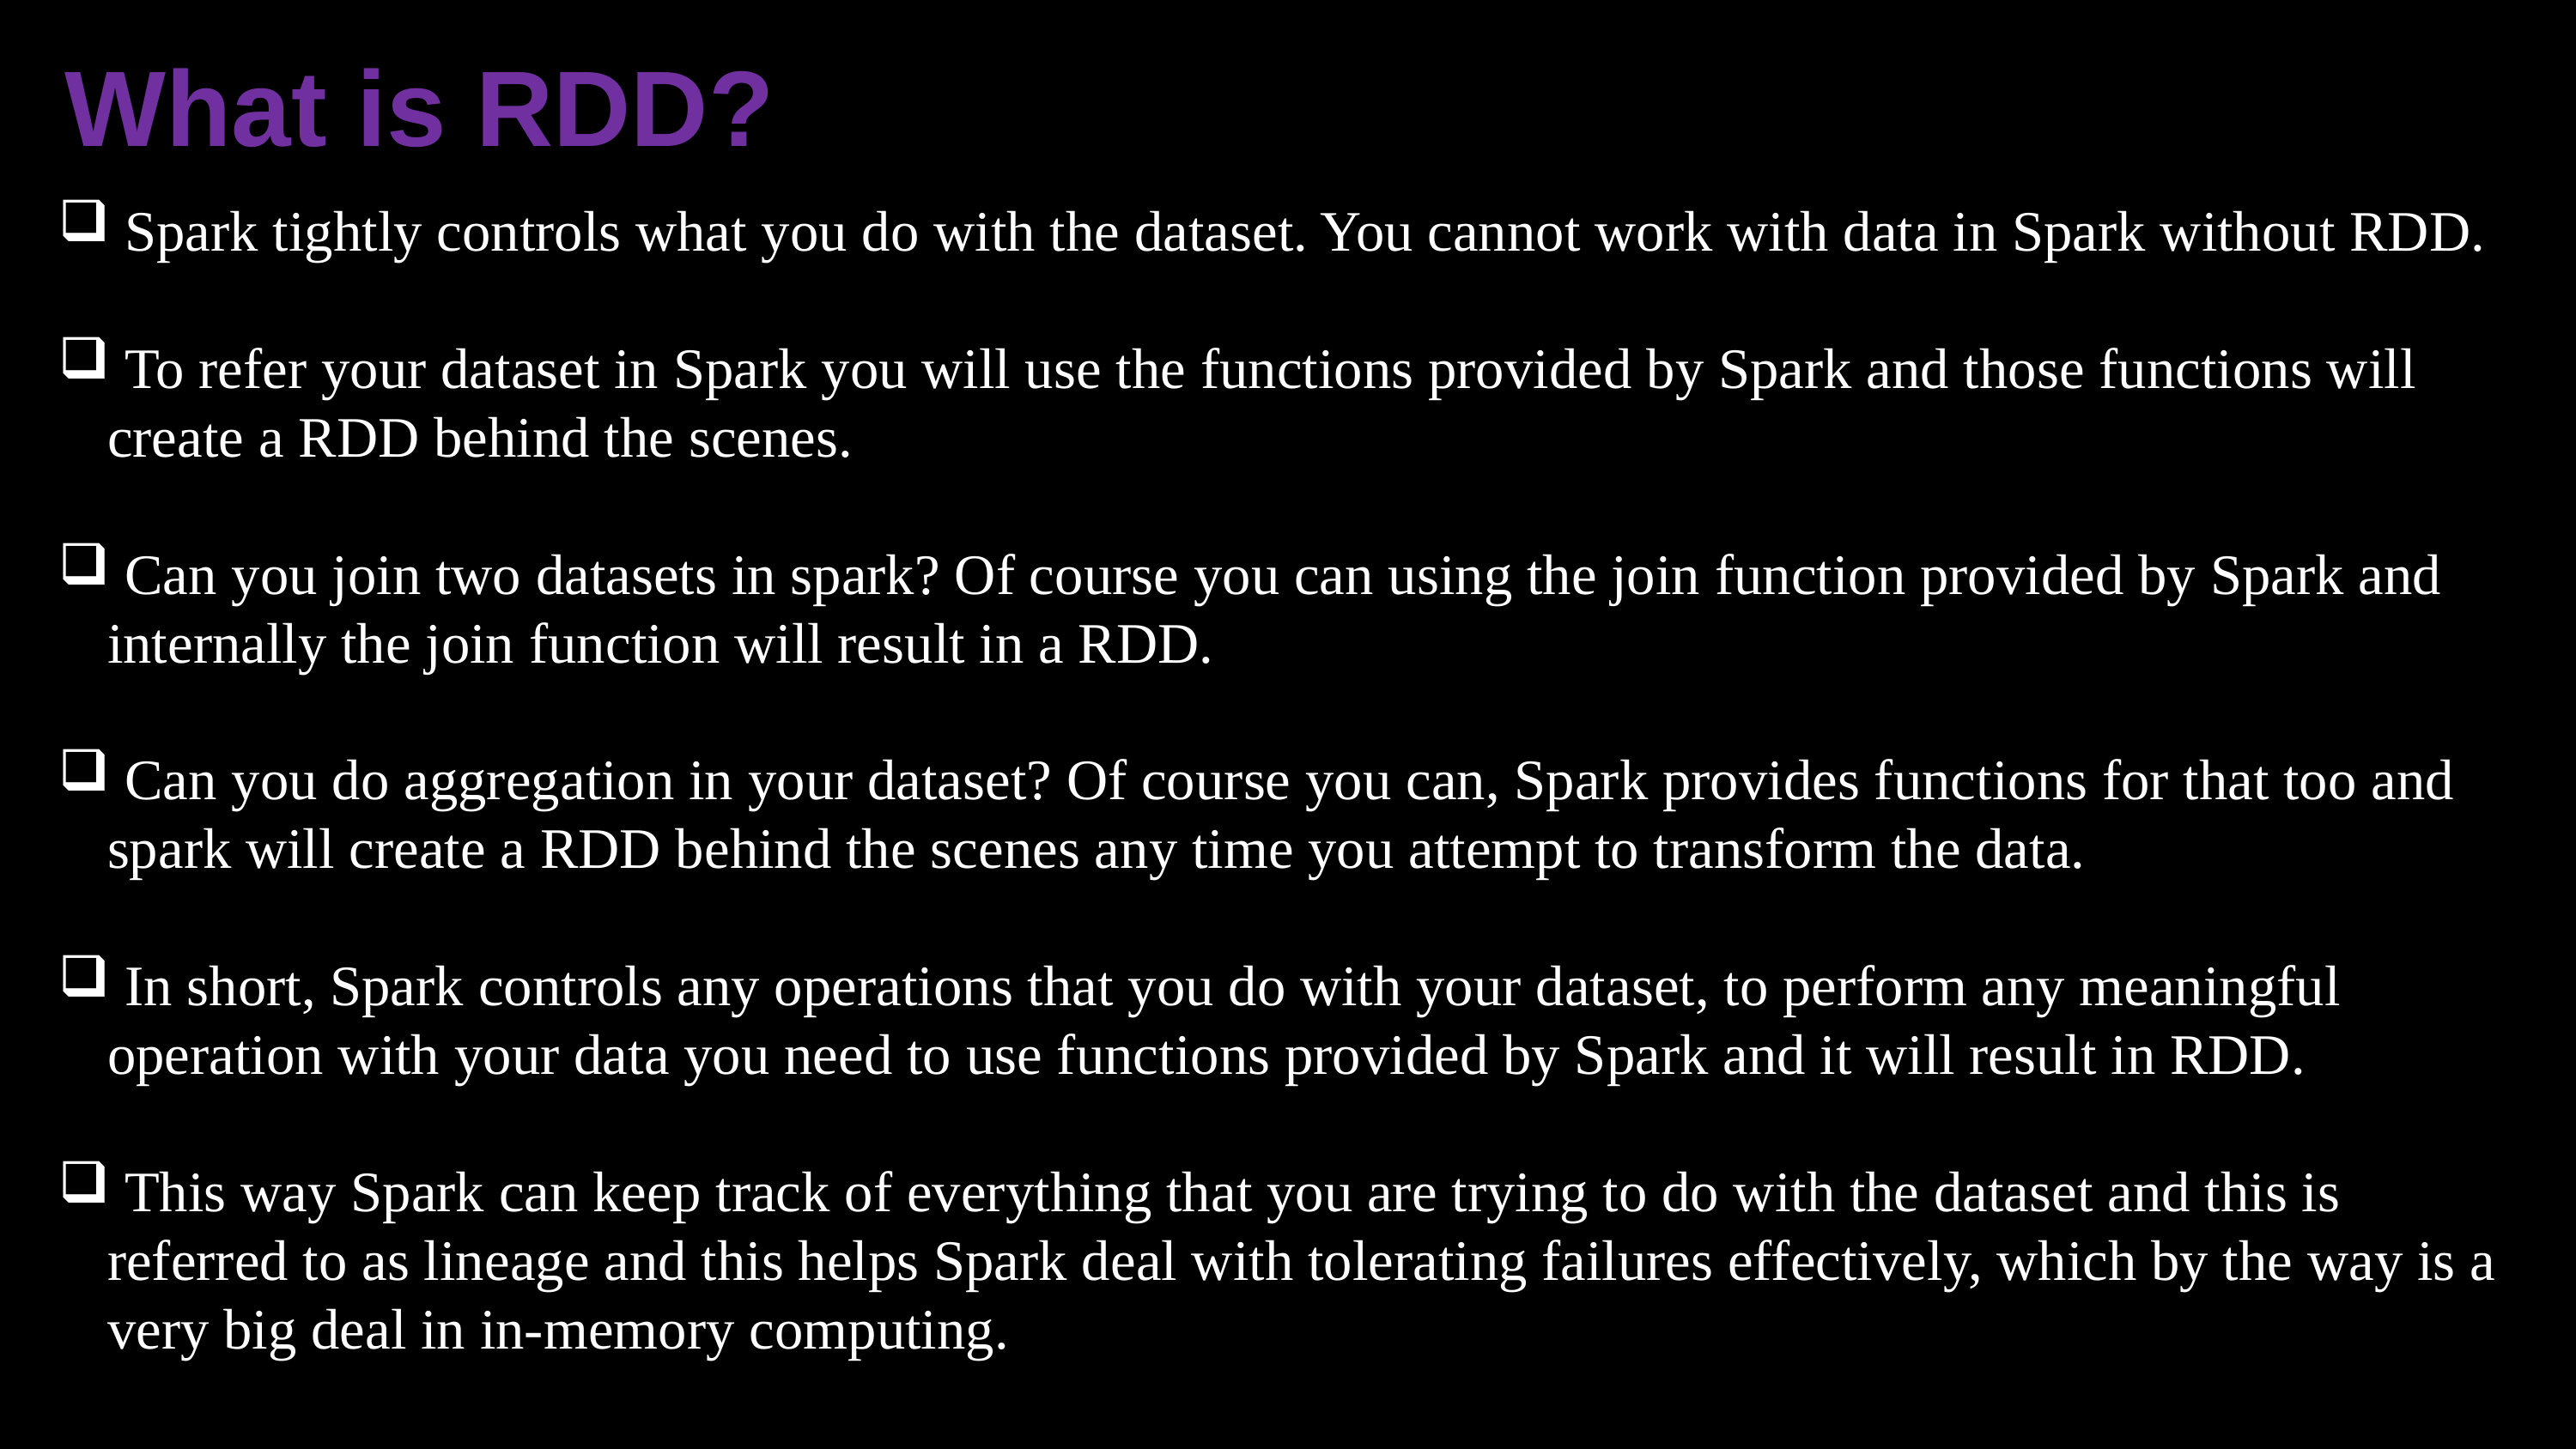

# What is RDD?
 Spark tightly controls what you do with the dataset. You cannot work with data in Spark without RDD.

 To refer your dataset in Spark you will use the functions provided by Spark and those functions will create a RDD behind the scenes.

 Can you join two datasets in spark? Of course you can using the join function provided by Spark and internally the join function will result in a RDD.

 Can you do aggregation in your dataset? Of course you can, Spark provides functions for that too and spark will create a RDD behind the scenes any time you attempt to transform the data.

 In short, Spark controls any operations that you do with your dataset, to perform any meaningful operation with your data you need to use functions provided by Spark and it will result in RDD.

 This way Spark can keep track of everything that you are trying to do with the dataset and this is referred to as lineage and this helps Spark deal with tolerating failures effectively, which by the way is a very big deal in in-memory computing.